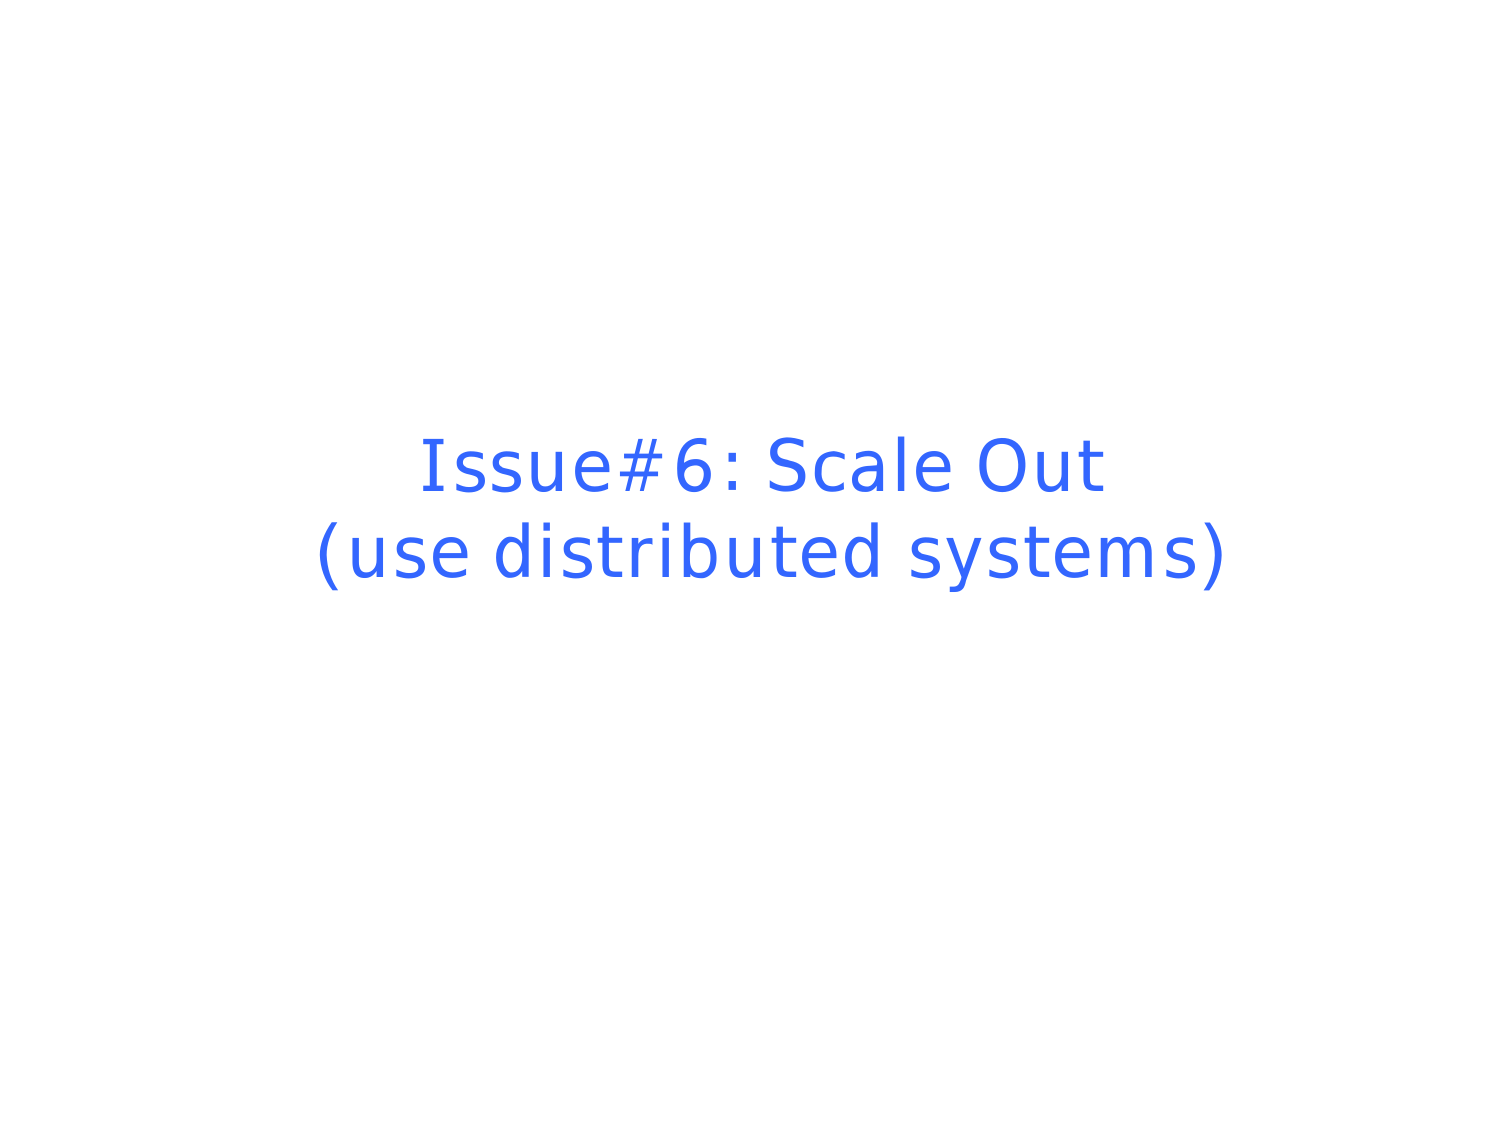

# Issue#6: Scale Out (use distributed systems)